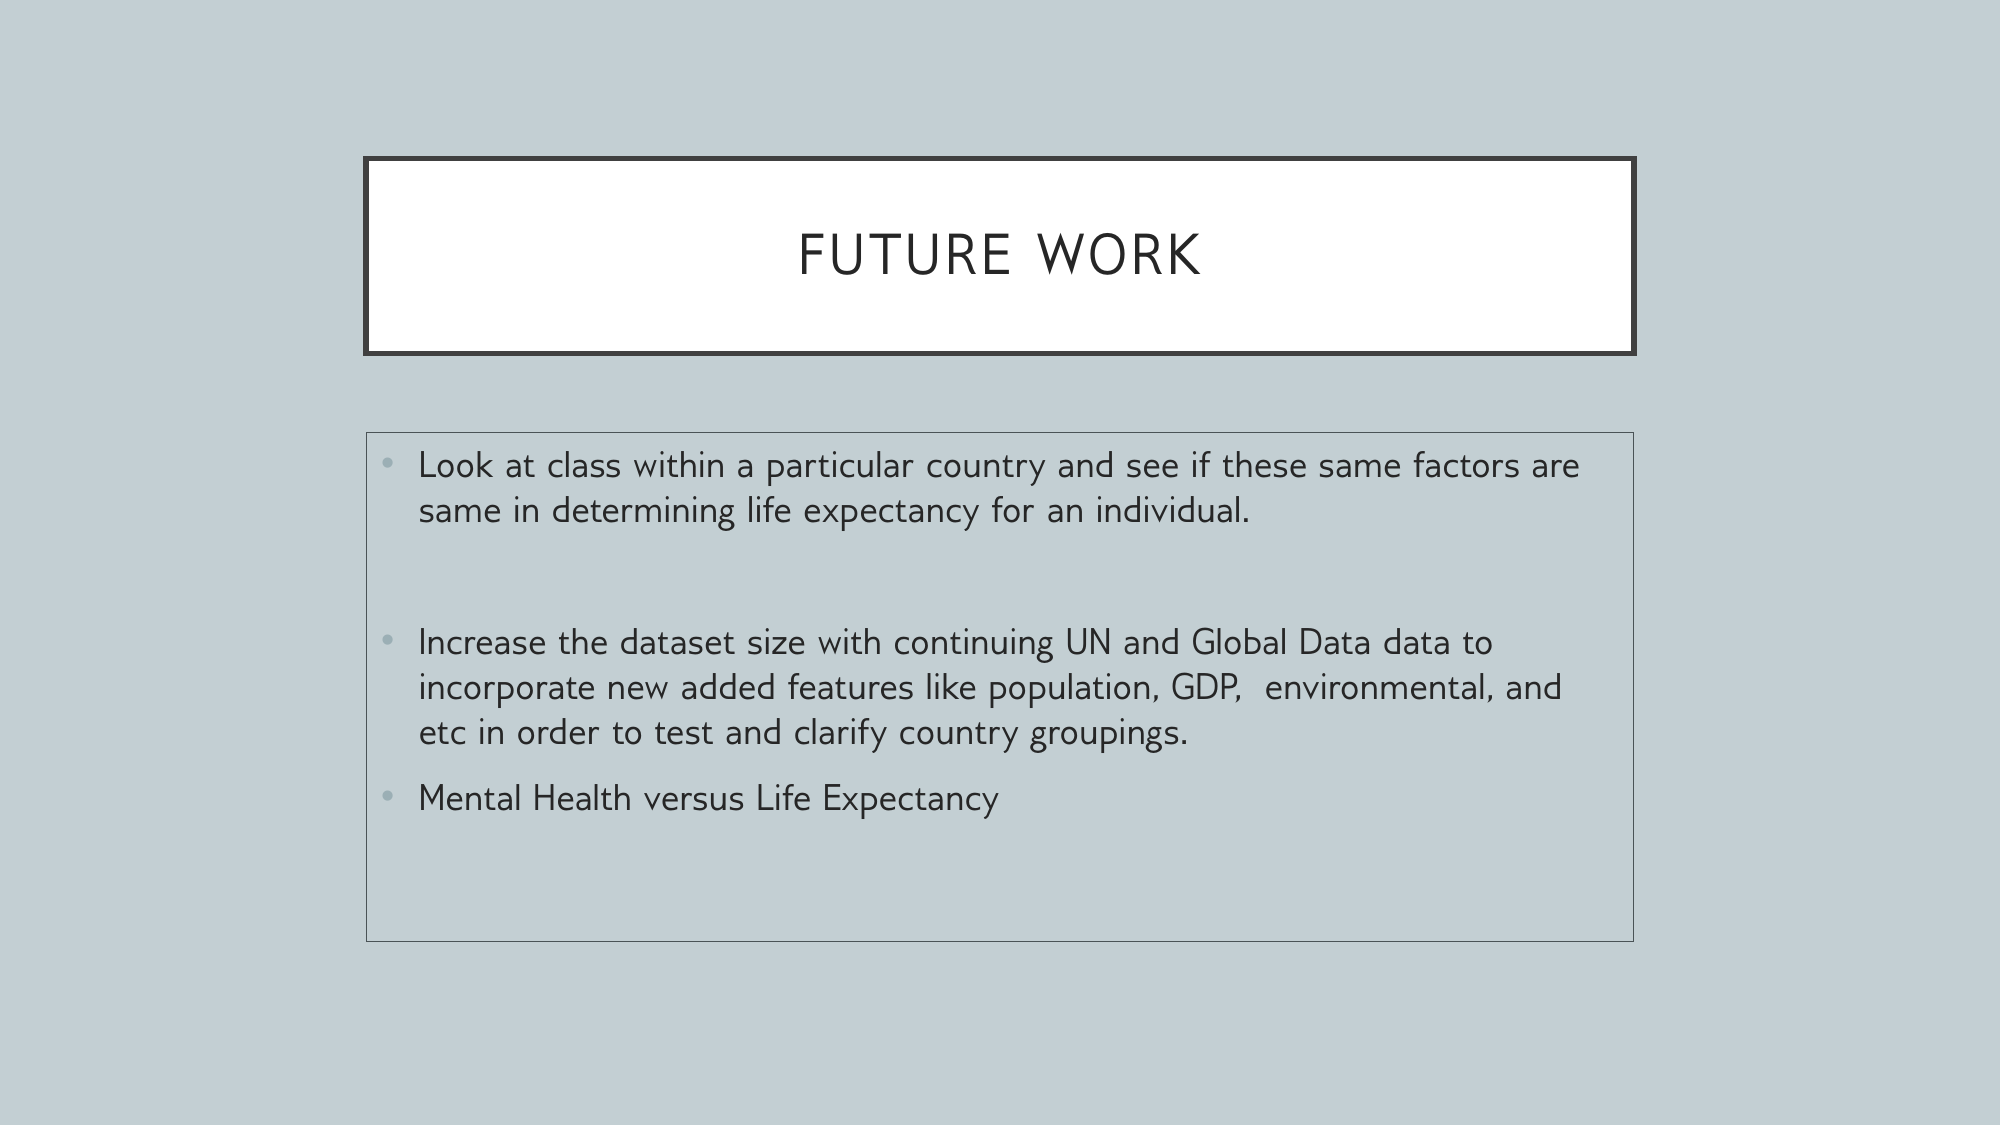

# Future work
Look at class within a particular country and see if these same factors are same in determining life expectancy for an individual.

Increase the dataset size with continuing UN and Global Data data to incorporate new added features like population, GDP,  environmental, and etc in order to test and clarify country groupings.
Mental Health versus Life Expectancy